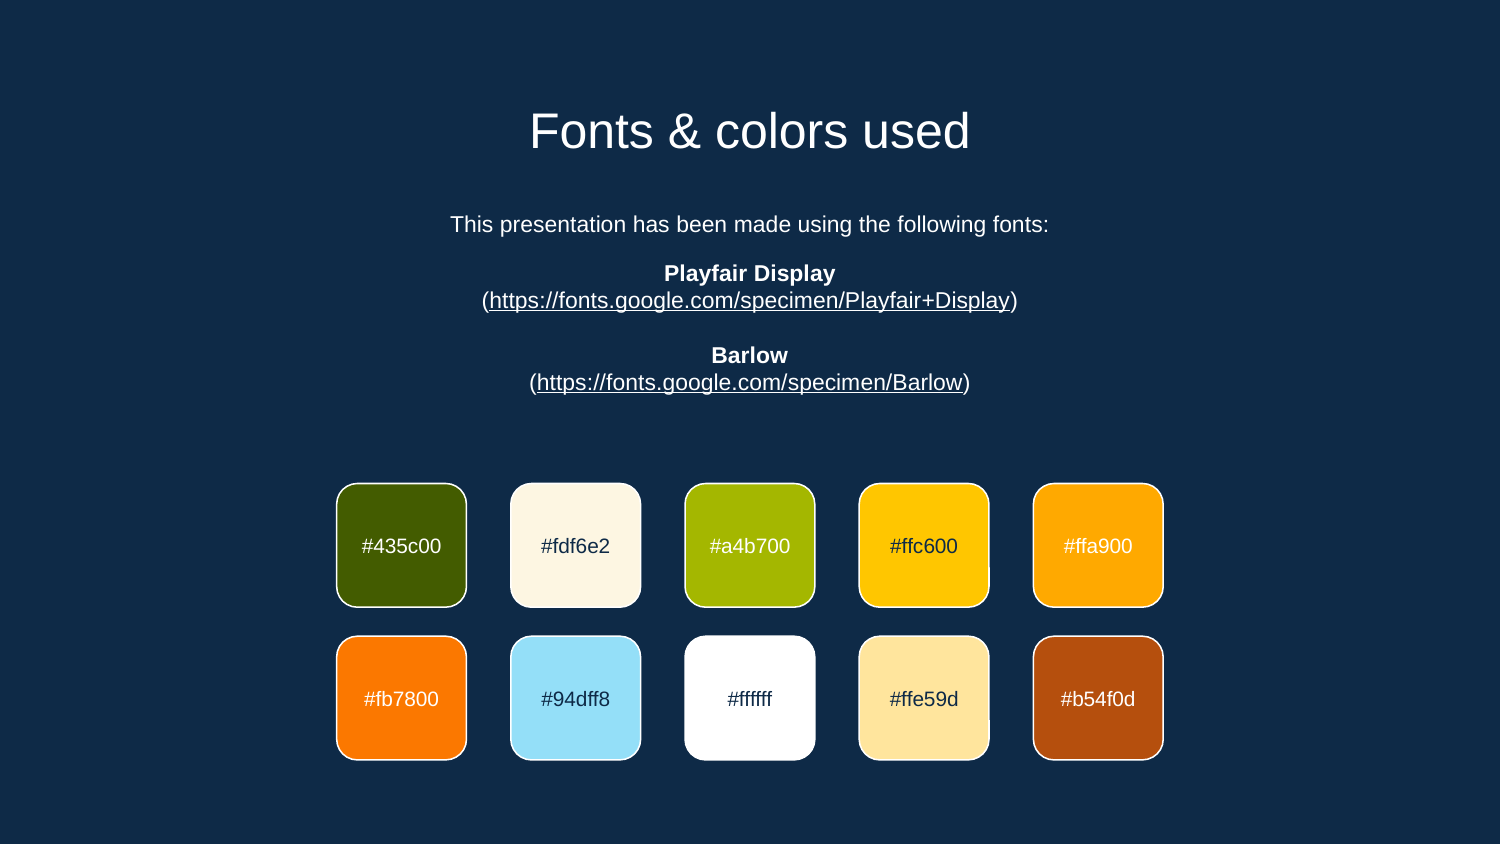

# Fonts & colors used
This presentation has been made using the following fonts:
Playfair Display
(https://fonts.google.com/specimen/Playfair+Display)

Barlow
(https://fonts.google.com/specimen/Barlow)

#435c00
#fdf6e2
#a4b700
#ffc600
#ffa900

#fb7800
#94dff8
#ffffff
#ffe59d
#b54f0d